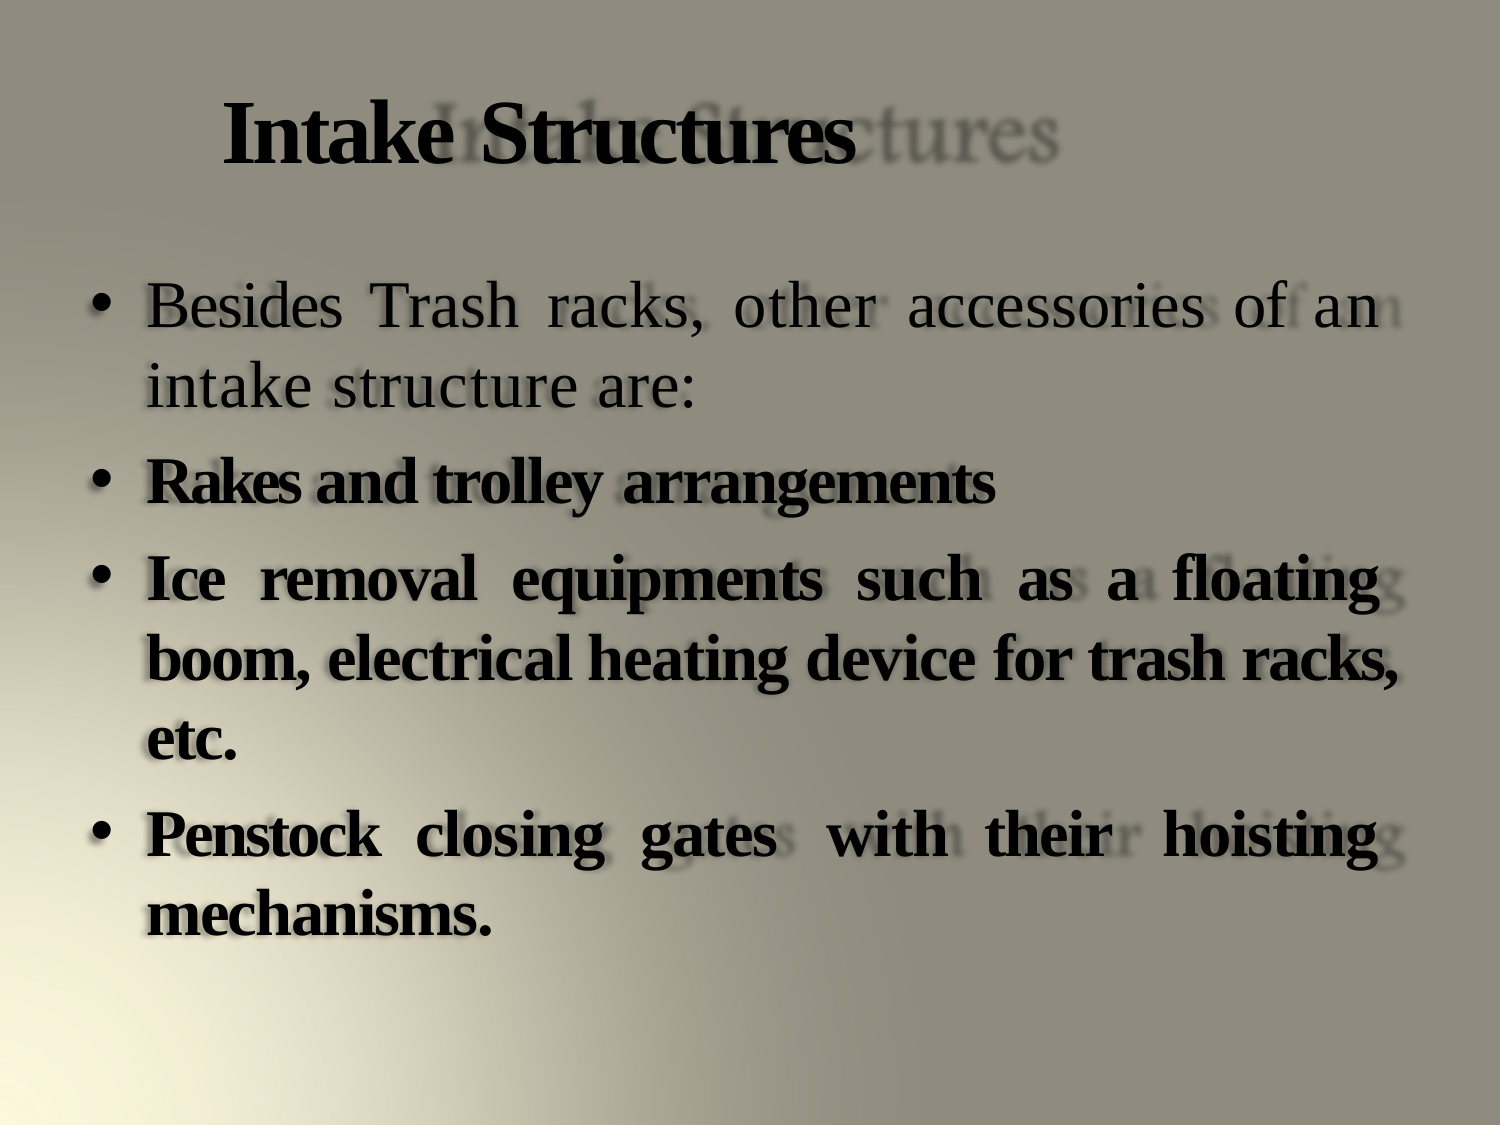

# Intake Structures

Besides Trash racks, other accessories of an  intake structure are:
Rakes and trolley arrangements
Ice removal equipments such as a floating  boom, electrical heating device for trash racks,  etc.
Penstock closing gates with their hoisting  mechanisms.